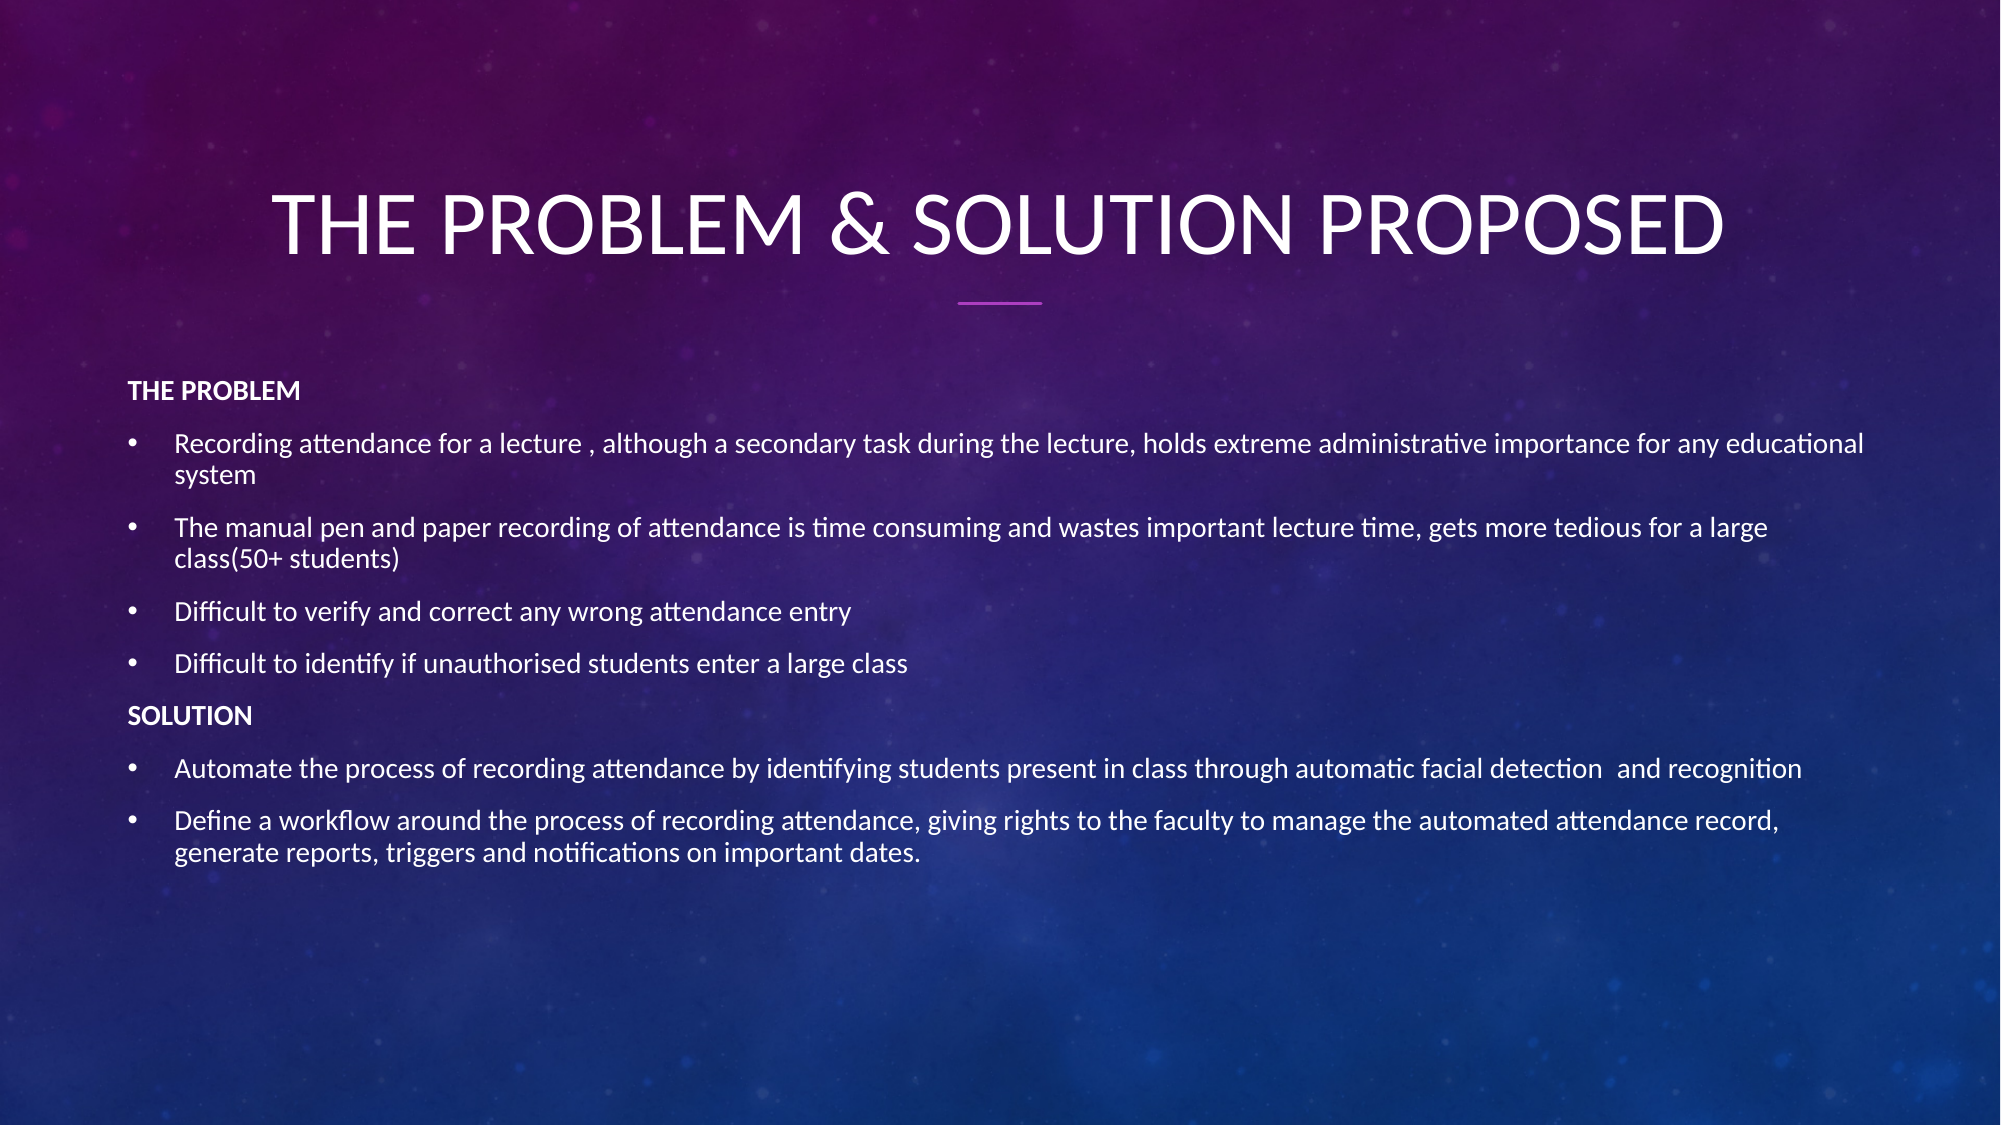

# The PROBLEM & SOLUTION PROPOSED
THE PROBLEM
Recording attendance for a lecture , although a secondary task during the lecture, holds extreme administrative importance for any educational system
The manual pen and paper recording of attendance is time consuming and wastes important lecture time, gets more tedious for a large class(50+ students)
Difficult to verify and correct any wrong attendance entry
Difficult to identify if unauthorised students enter a large class
SOLUTION
Automate the process of recording attendance by identifying students present in class through automatic facial detection  and recognition
Define a workflow around the process of recording attendance, giving rights to the faculty to manage the automated attendance record, generate reports, triggers and notifications on important dates.